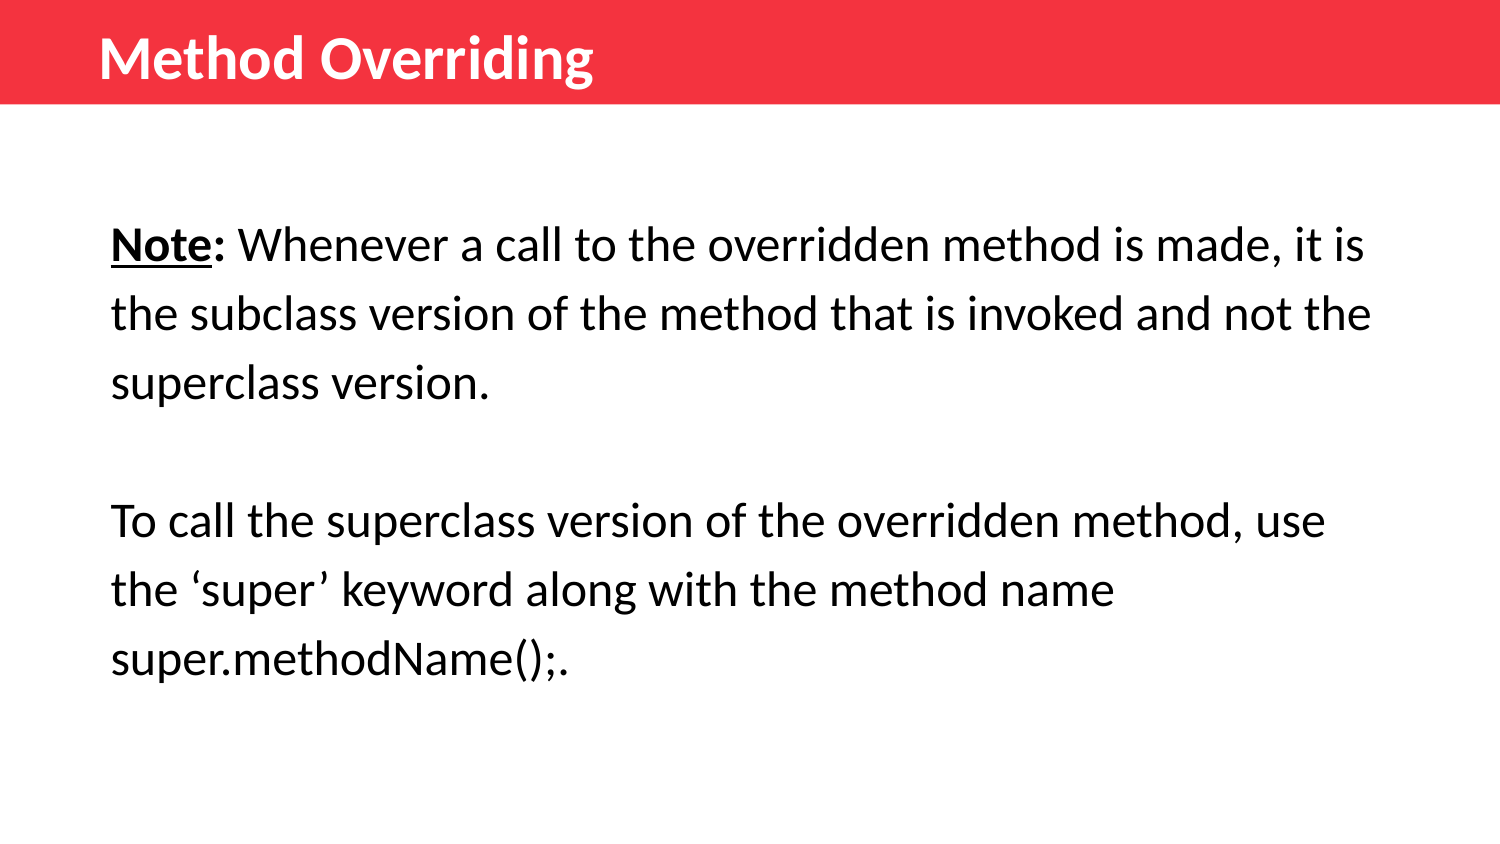

Method Overriding

Note: Whenever a call to the overridden method is made, it is the subclass version of the method that is invoked and not the superclass version.

To call the superclass version of the overridden method, use the ‘super’ keyword along with the method name super.methodName();.